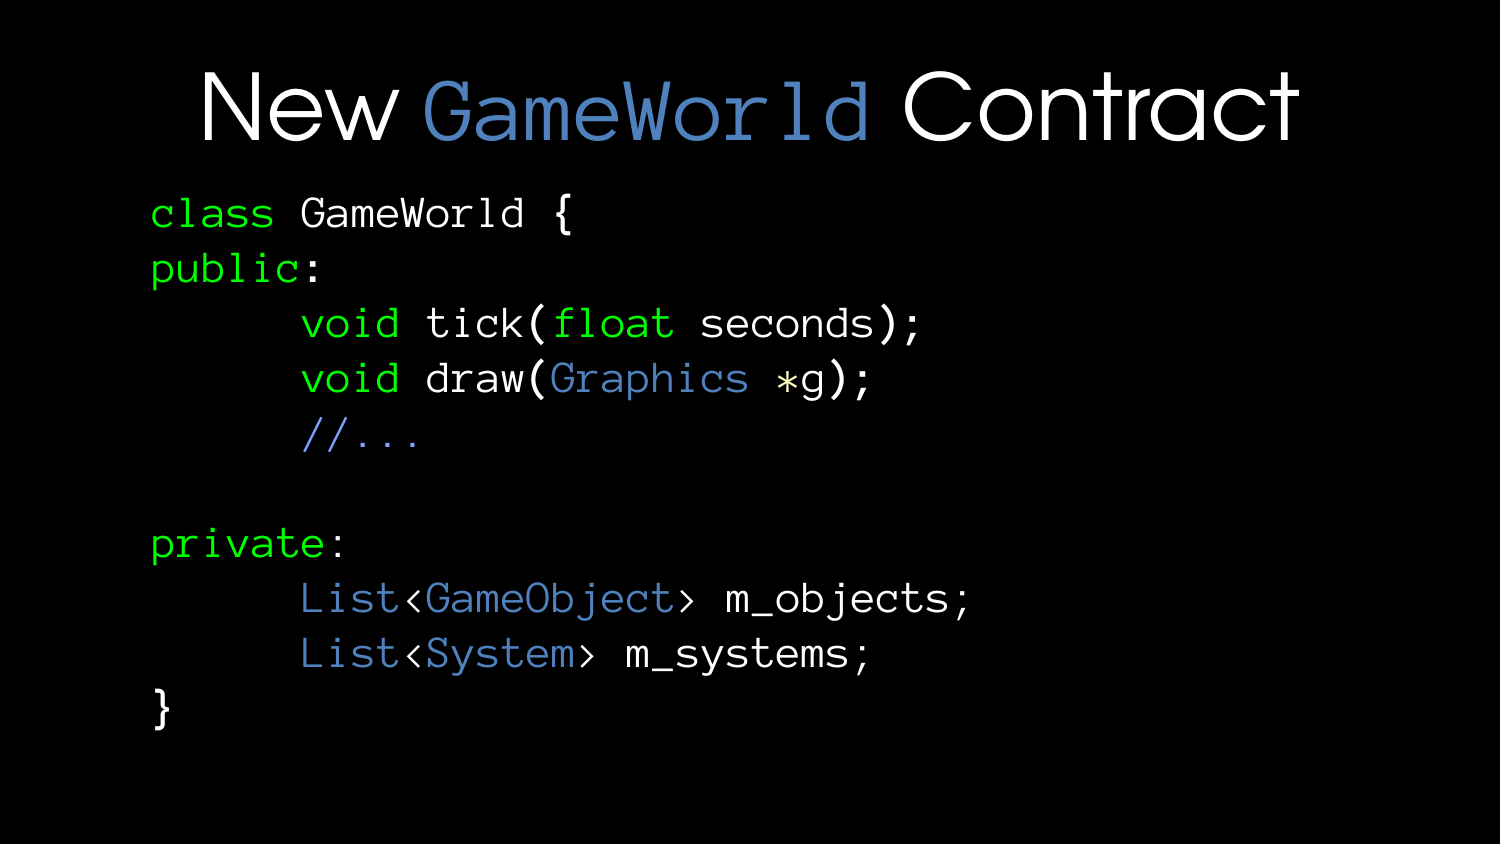

# New GameWorld Contract
class GameWorld {
public:
	void tick(float seconds);
	void draw(Graphics *g);
	//...

private:
	List<GameObject> m_objects;
	List<System> m_systems;
}